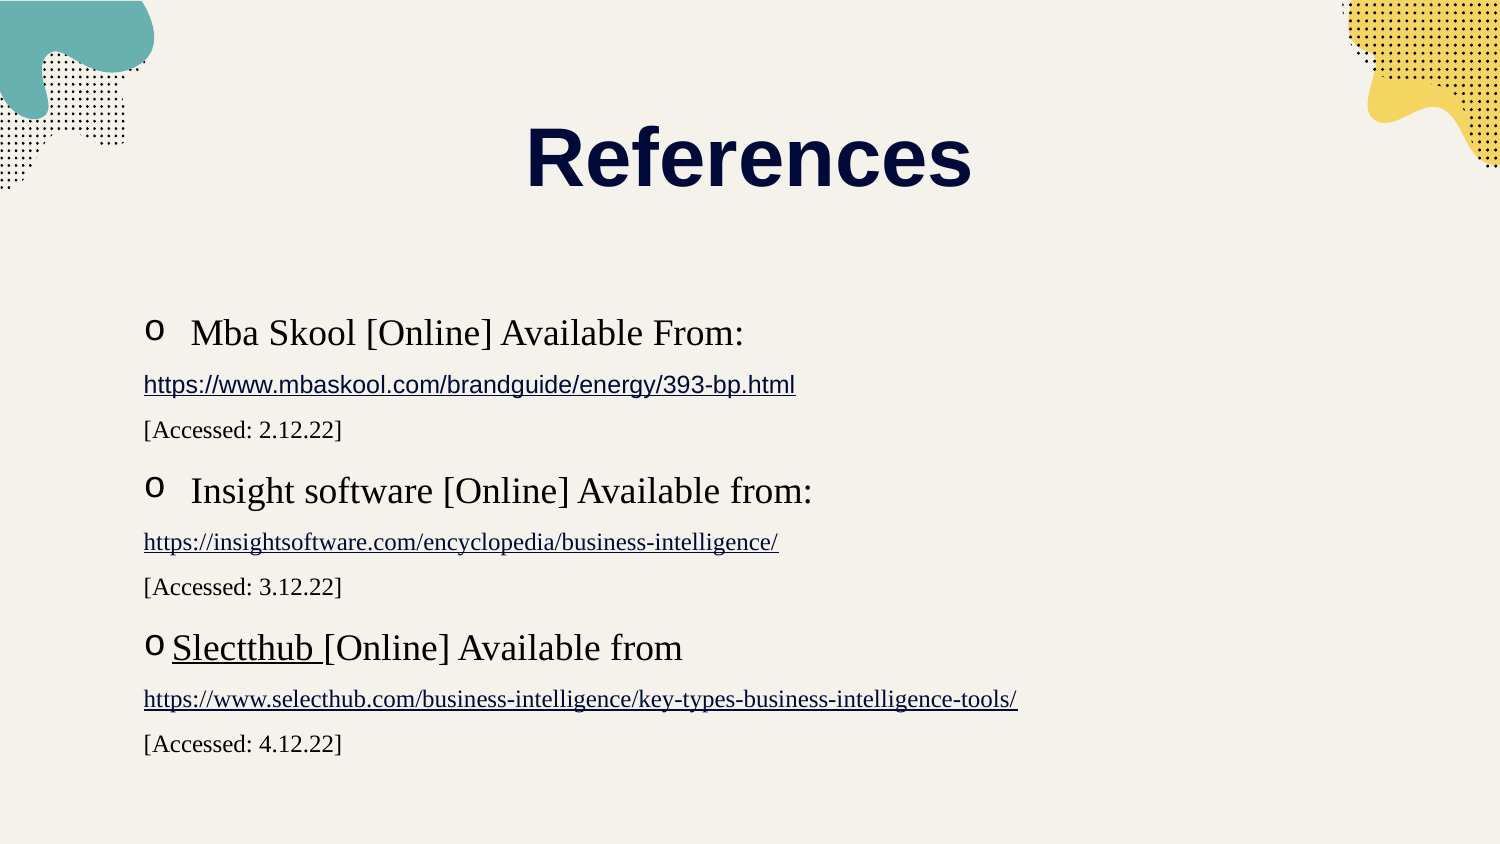

# References

Mba Skool [Online] Available From:
https://www.mbaskool.com/brandguide/energy/393-bp.html
[Accessed: 2.12.22]
Insight software [Online] Available from:
https://insightsoftware.com/encyclopedia/business-intelligence/
[Accessed: 3.12.22]
Slectthub [Online] Available from
https://www.selecthub.com/business-intelligence/key-types-business-intelligence-tools/
[Accessed: 4.12.22]